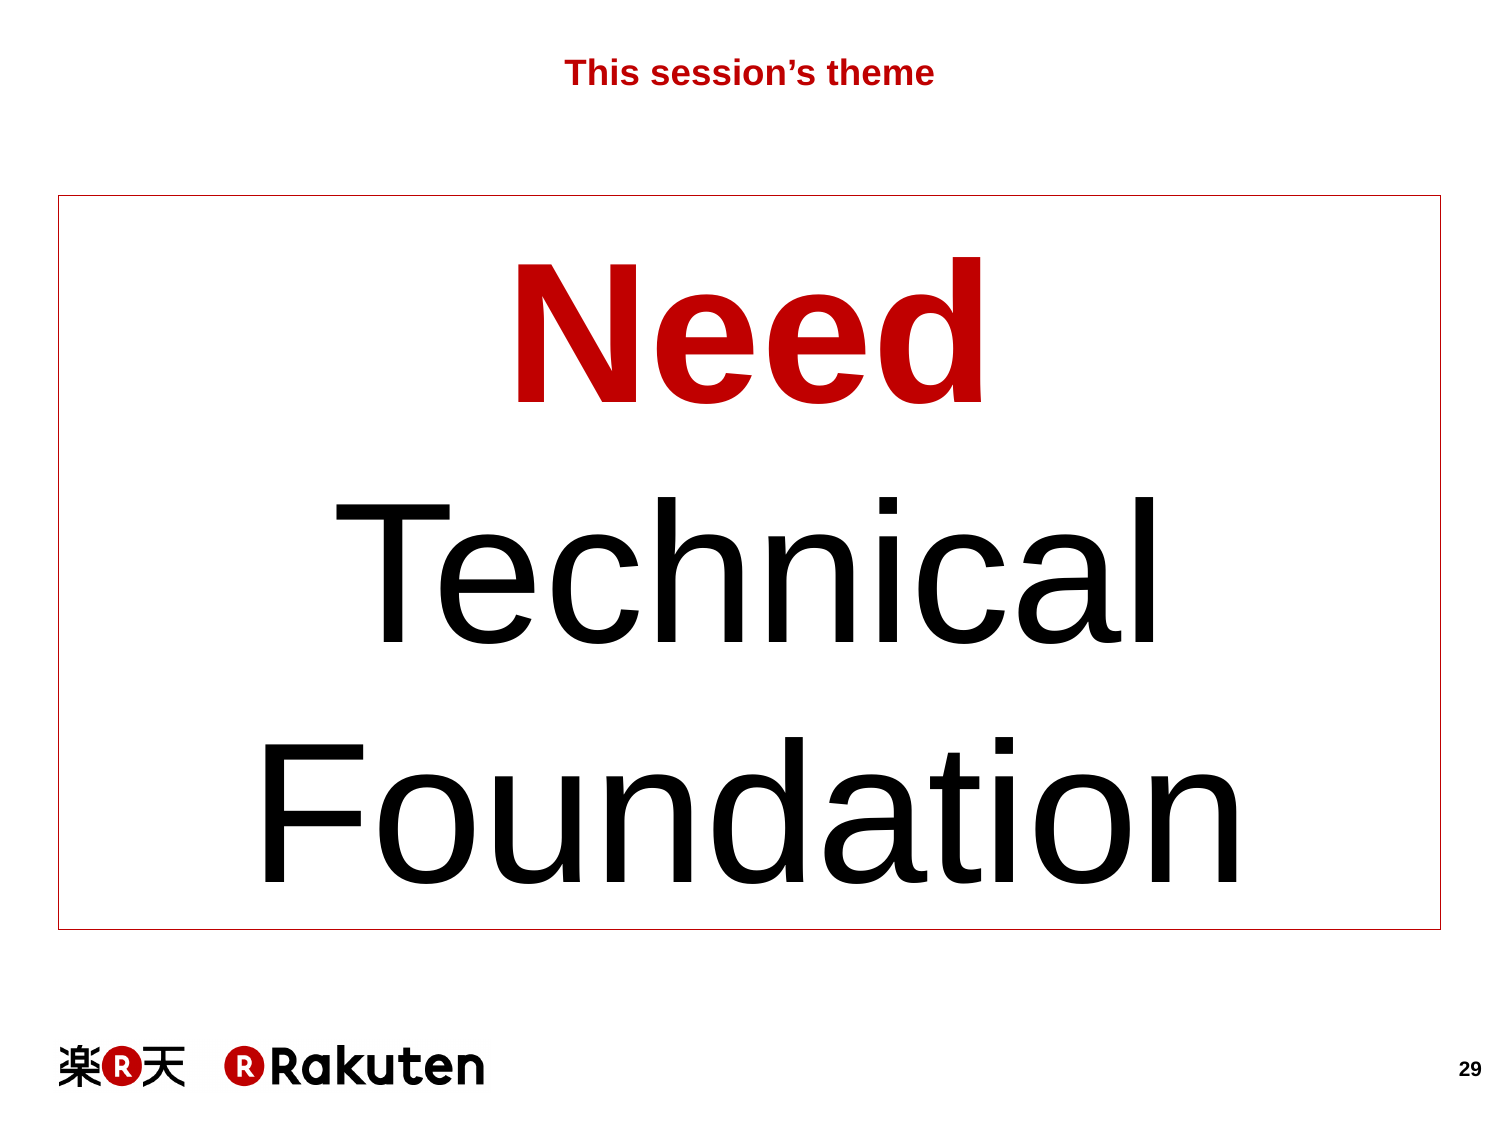

# This session’s theme
Need
Technical
Foundation